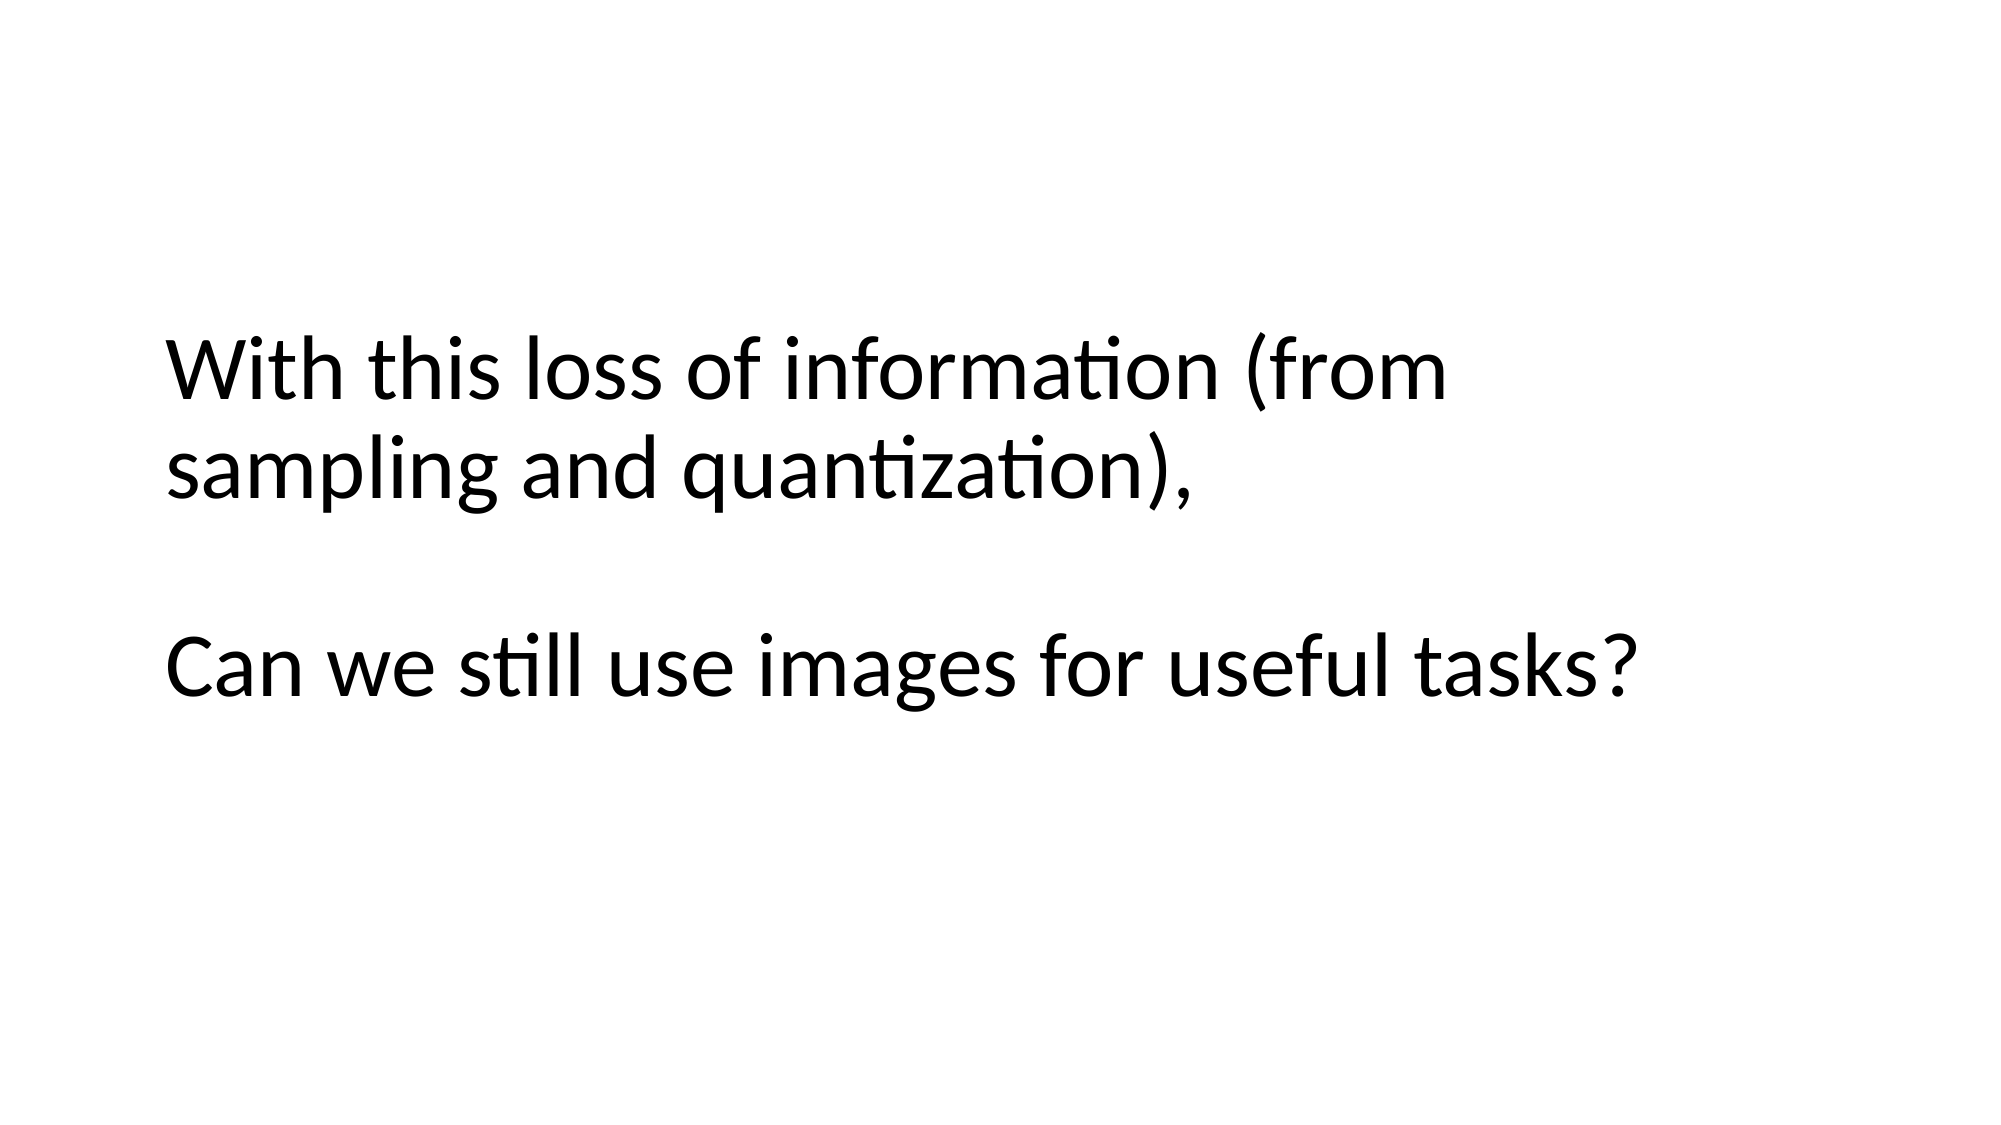

# With this loss of information (from sampling and quantization), Can we still use images for useful tasks?